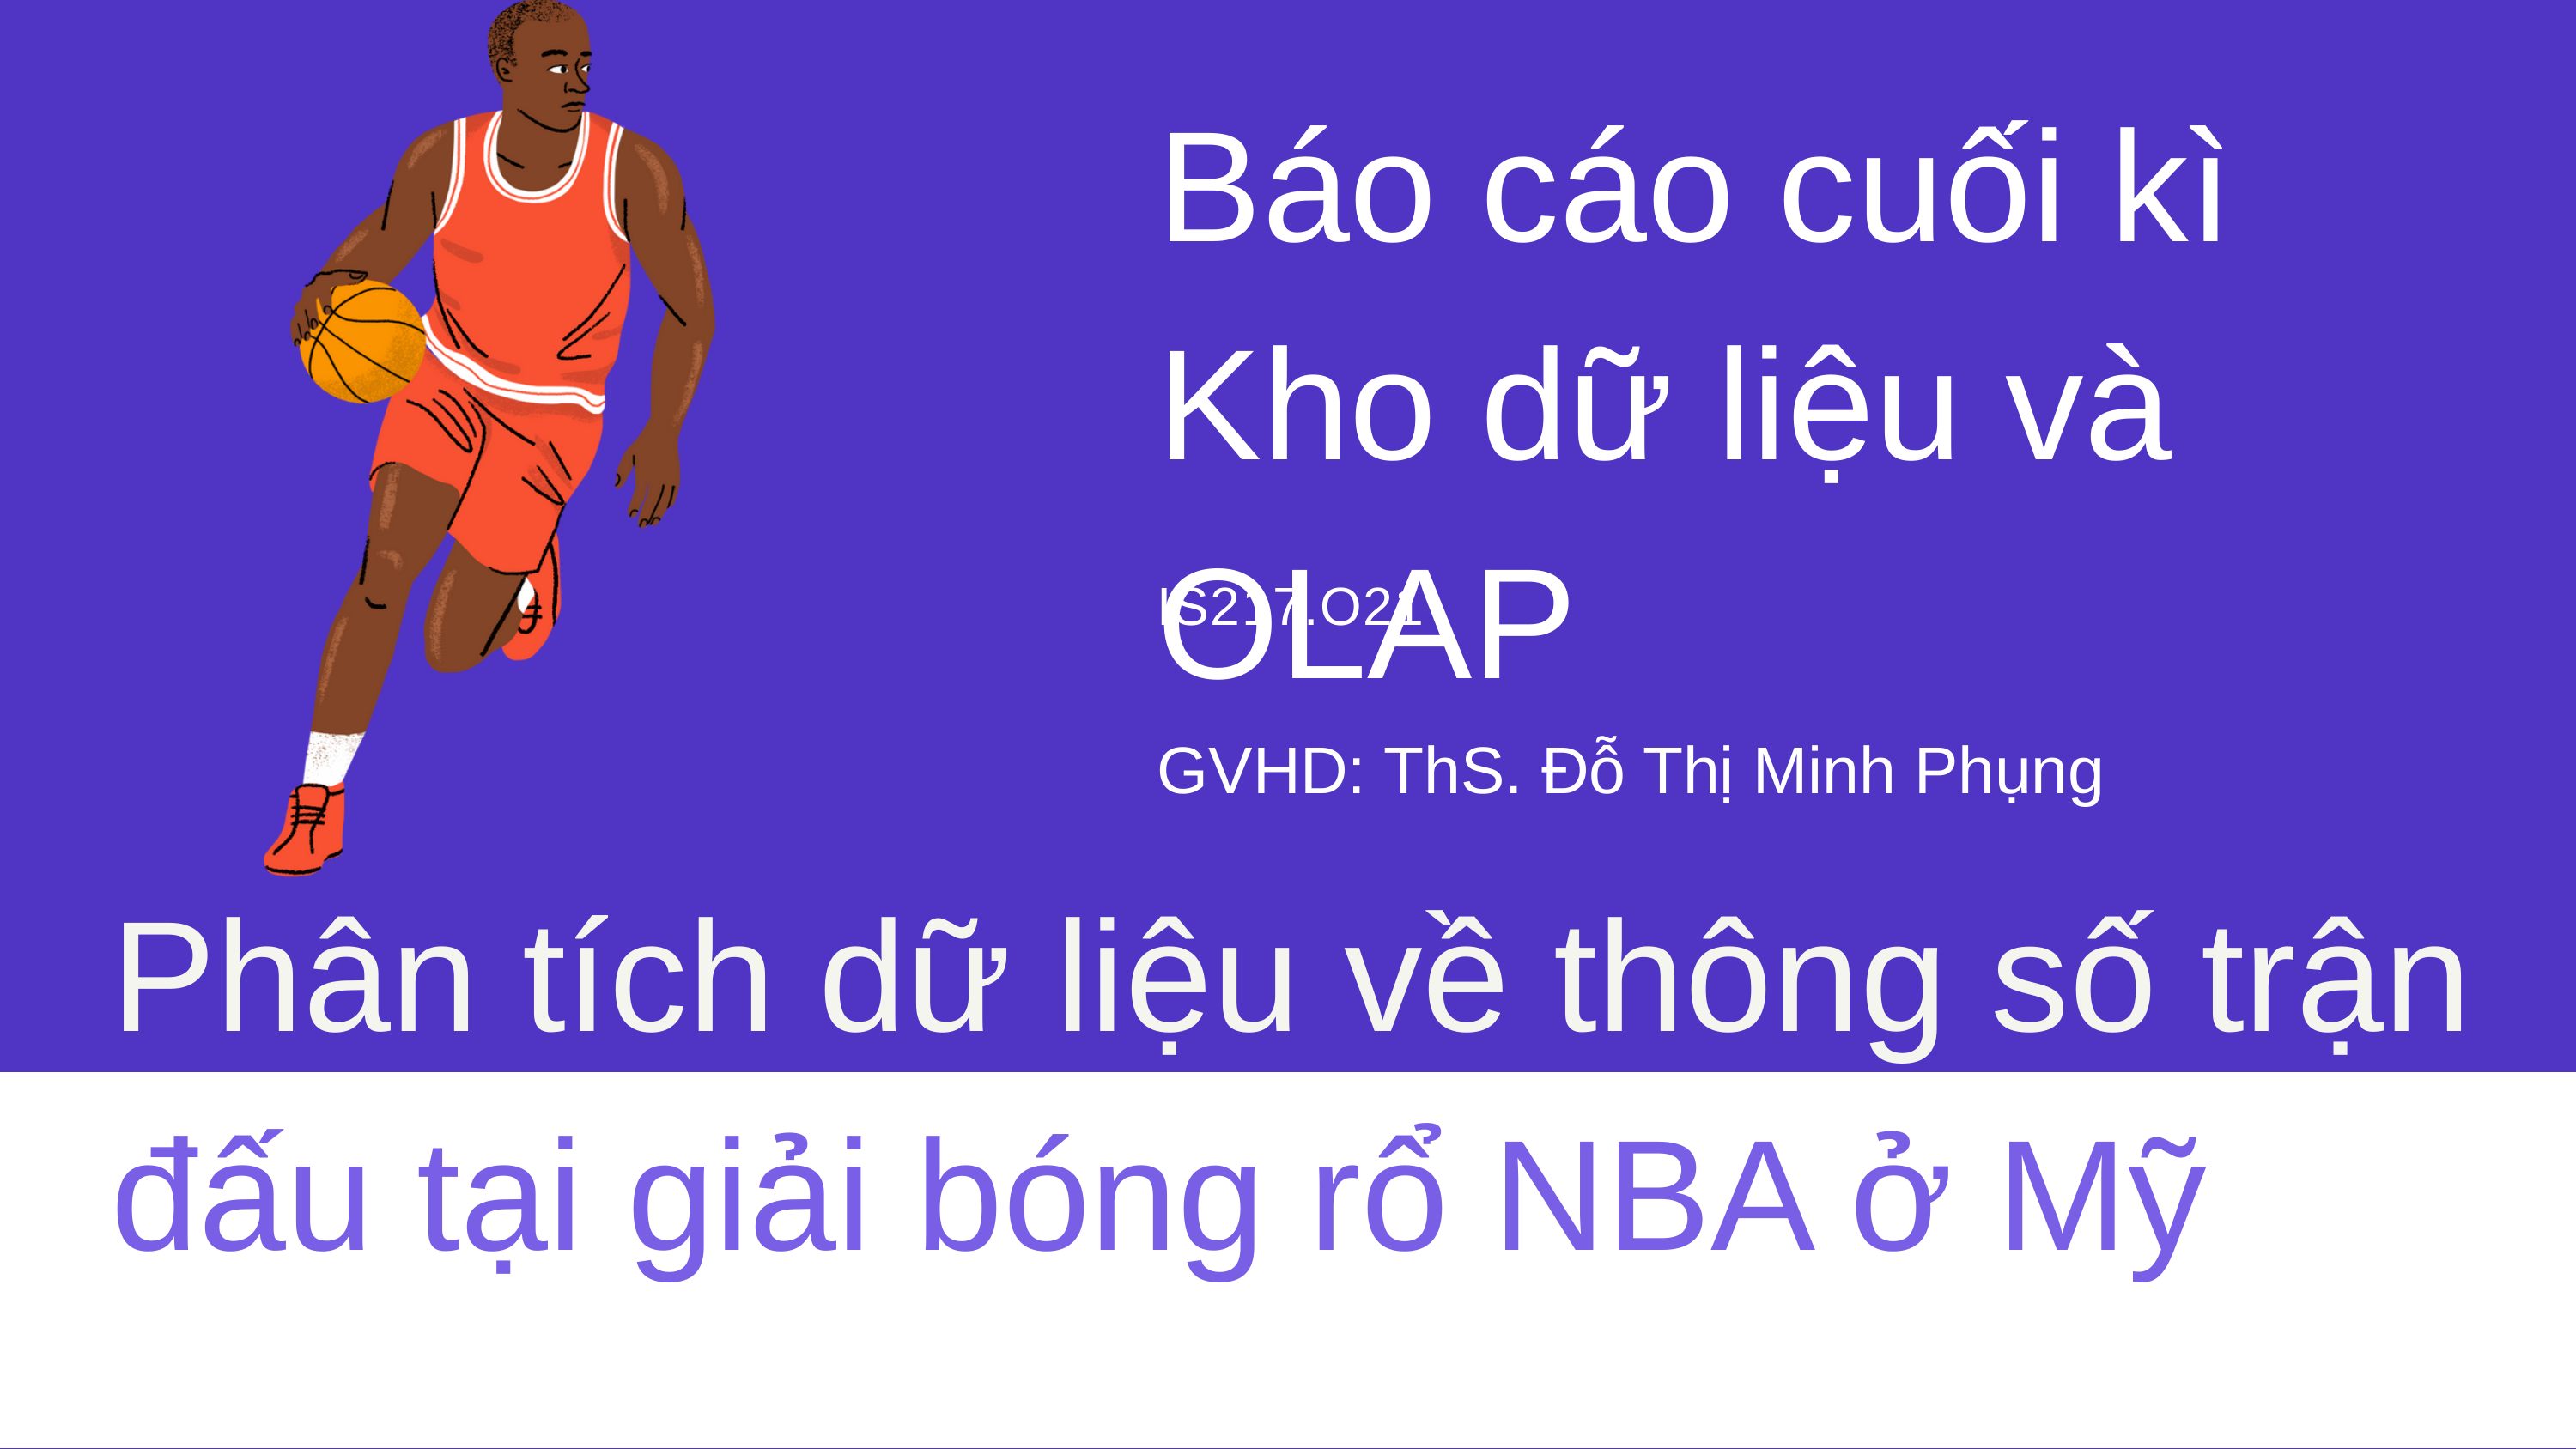

Báo cáo cuối kì
Kho dữ liệu và OLAP
IS217.O21
GVHD: ThS. Đỗ Thị Minh Phụng
Phân tích dữ liệu về thông số trận đấu tại giải bóng rổ NBA ở Mỹ